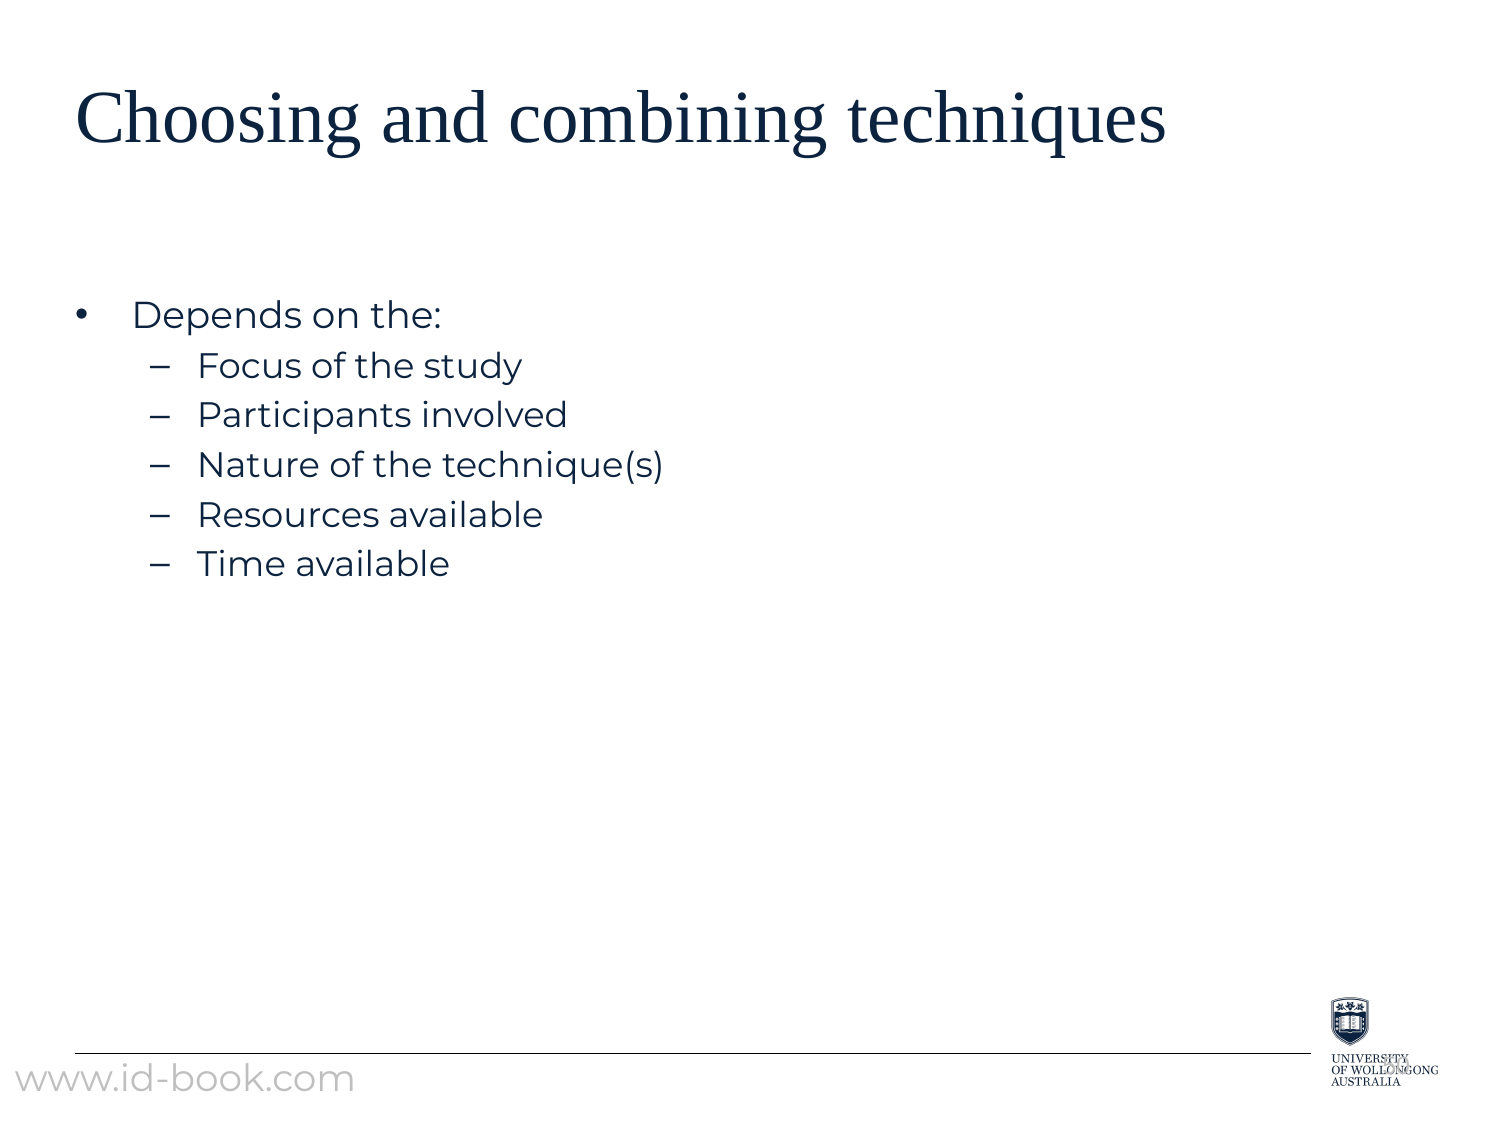

# Choosing and combining techniques
Depends on the:
Focus of the study
Participants involved
Nature of the technique(s)
Resources available
Time available

50
www.id-book.com